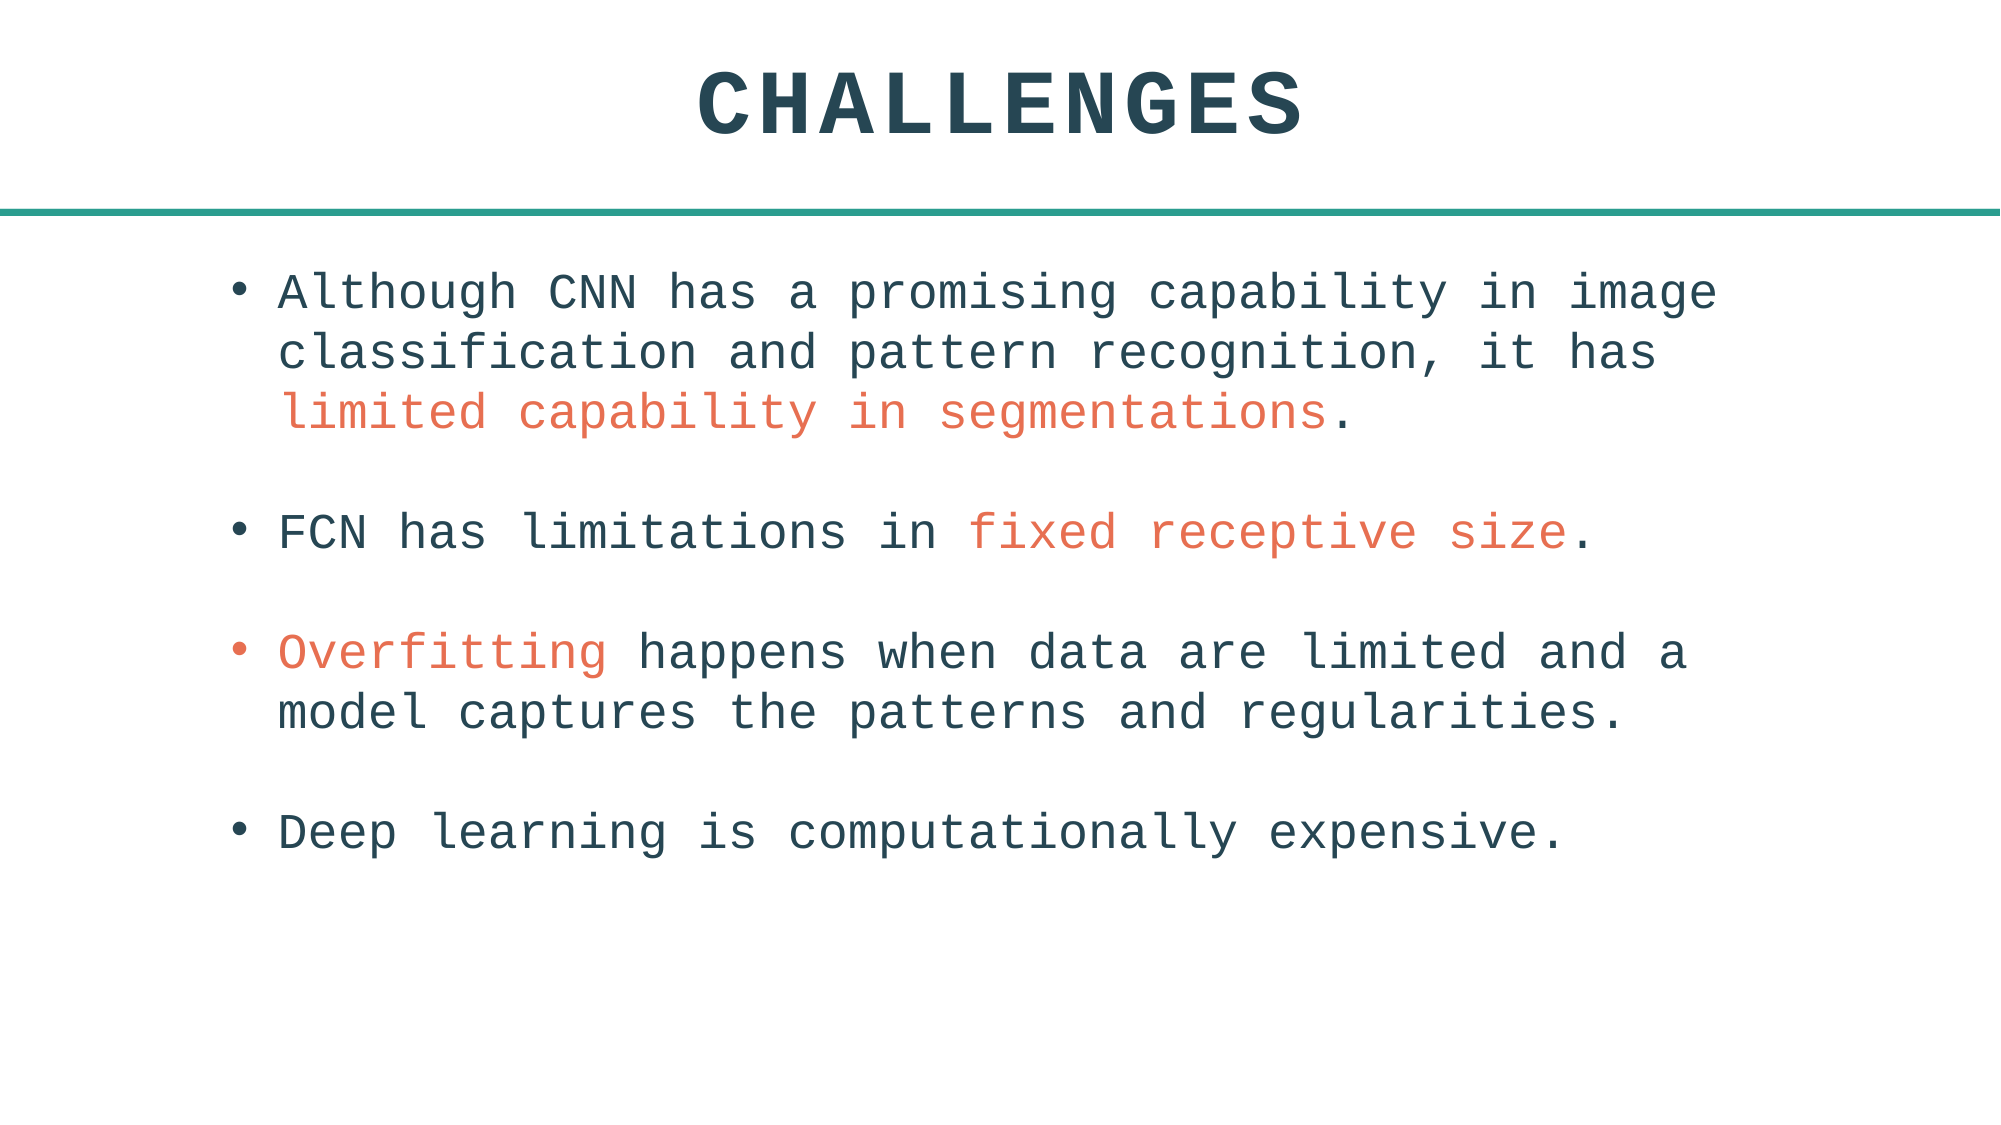

# CHALLENGES
Although CNN has a promising capability in image classification and pattern recognition, it has limited capability in segmentations.

FCN has limitations in fixed receptive size.

Overfitting happens when data are limited and a model captures the patterns and regularities.

Deep learning is computationally expensive.